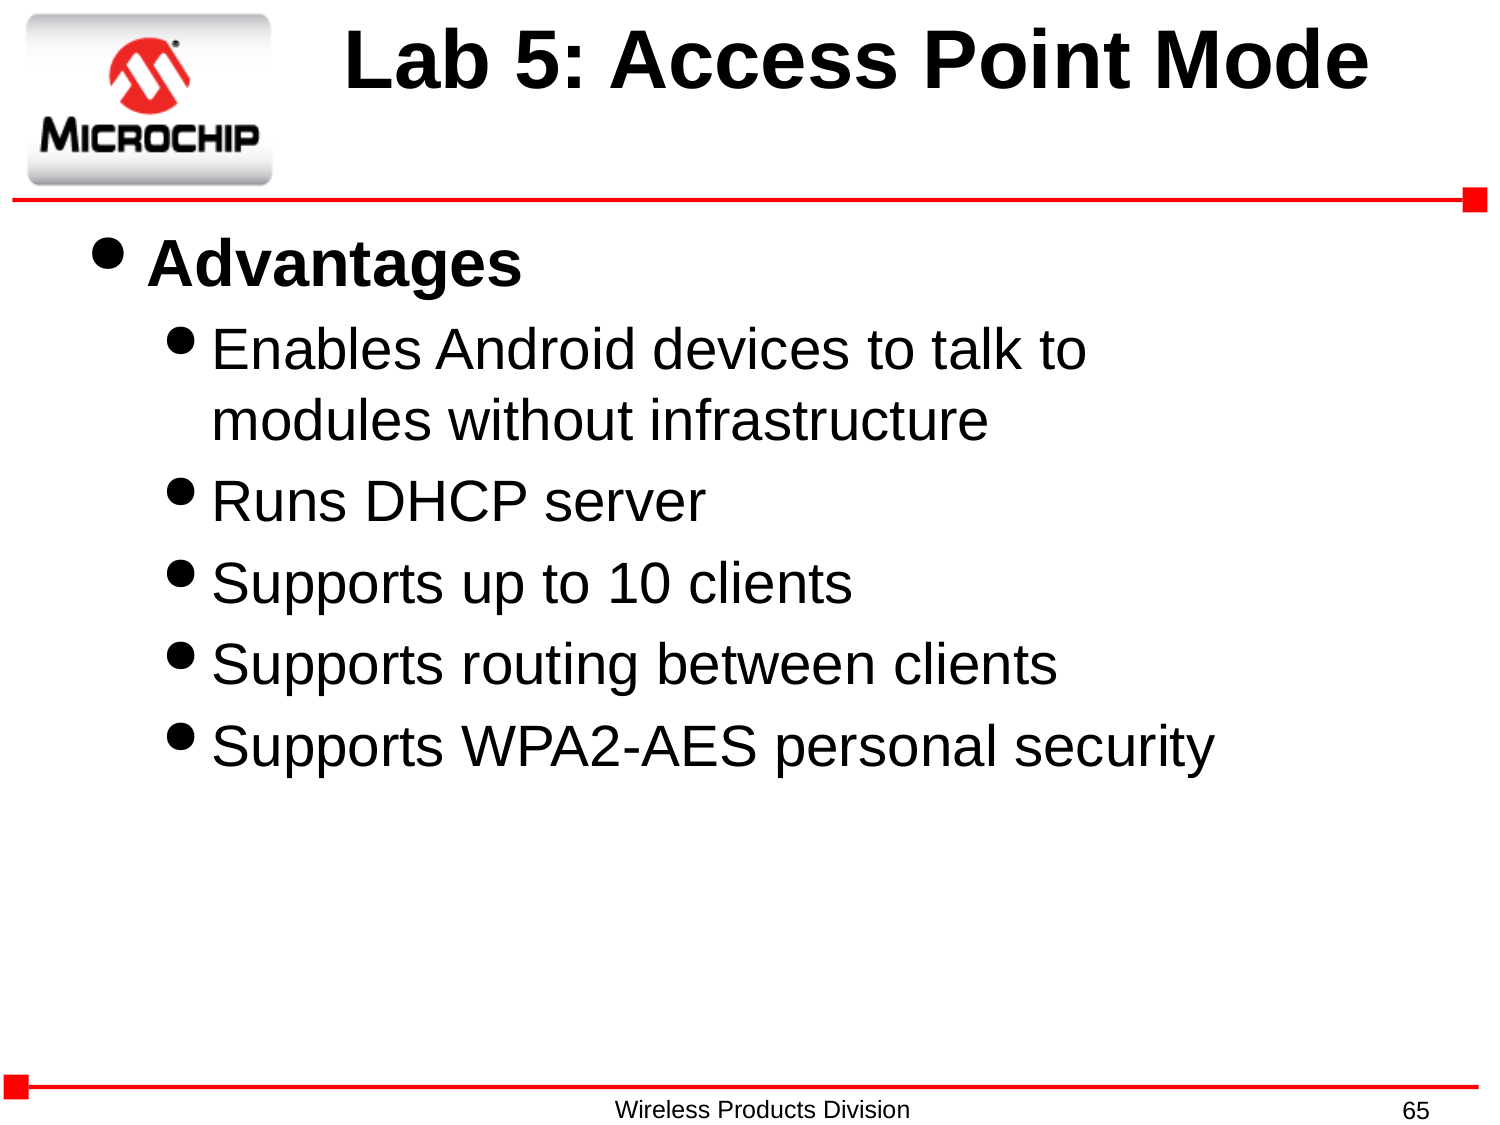

# Lab 5: Access Point Mode
Advantages
Enables Android devices to talk to modules without infrastructure
Runs DHCP server
Supports up to 10 clients
Supports routing between clients
Supports WPA2-AES personal security